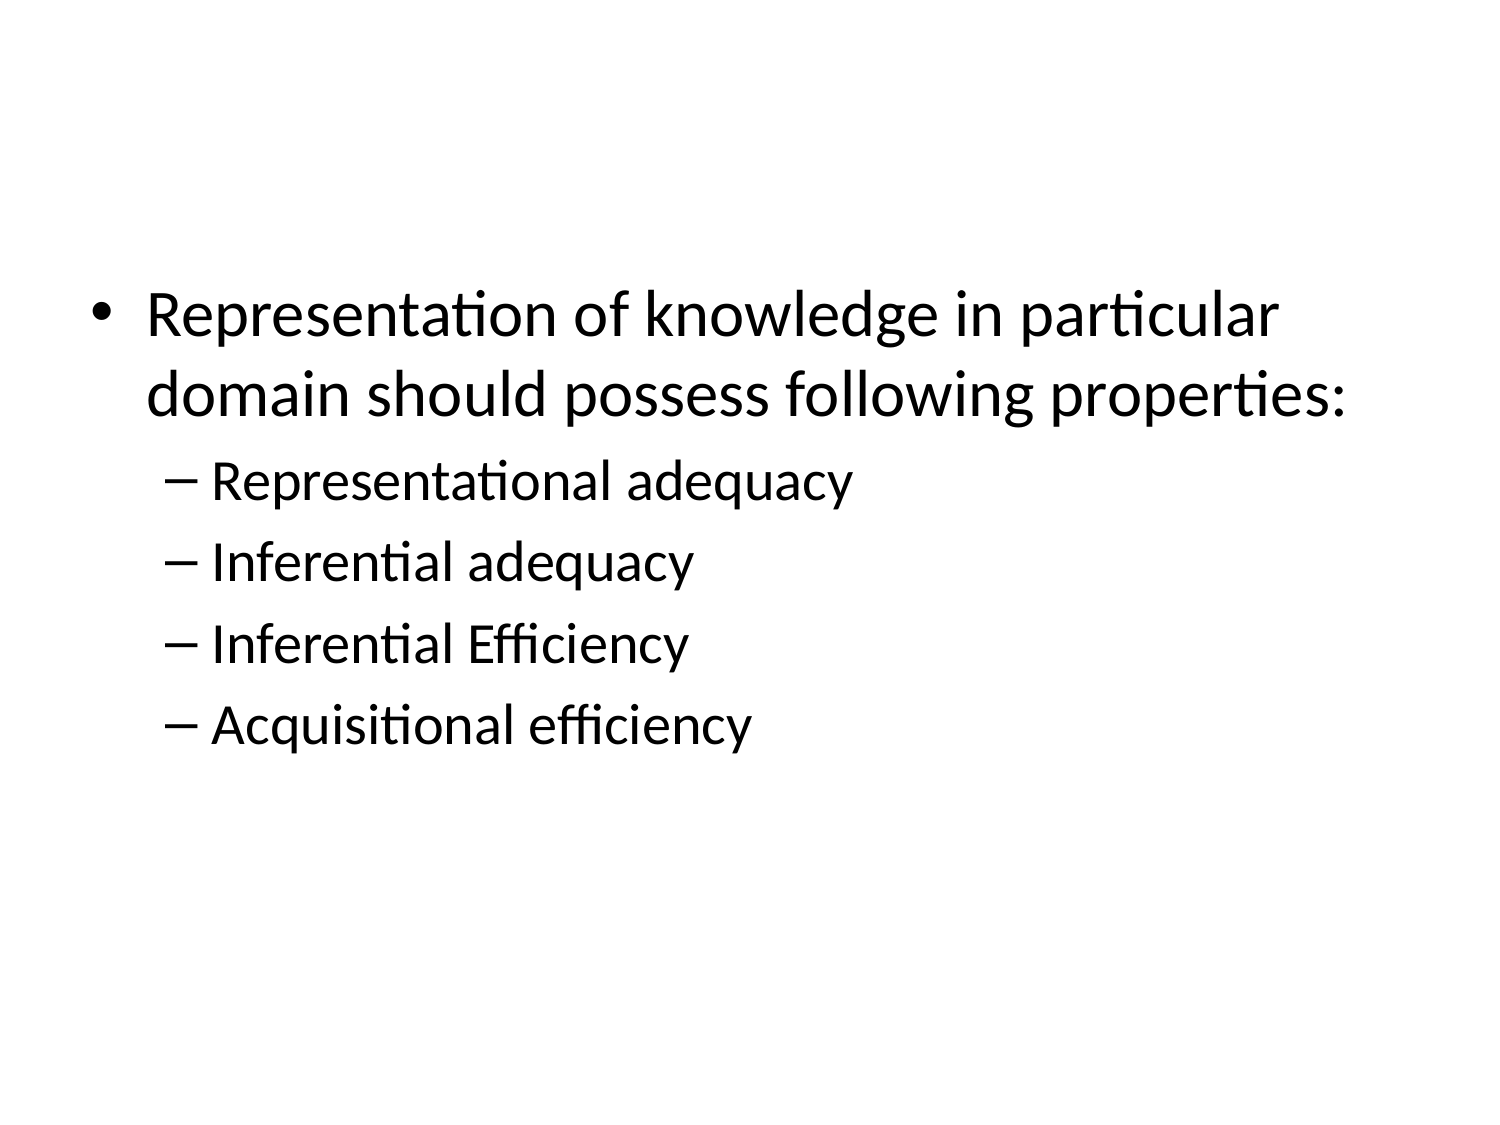

Representation of knowledge in particular domain should possess following properties:
Representational adequacy
Inferential adequacy
Inferential Efficiency
Acquisitional efficiency